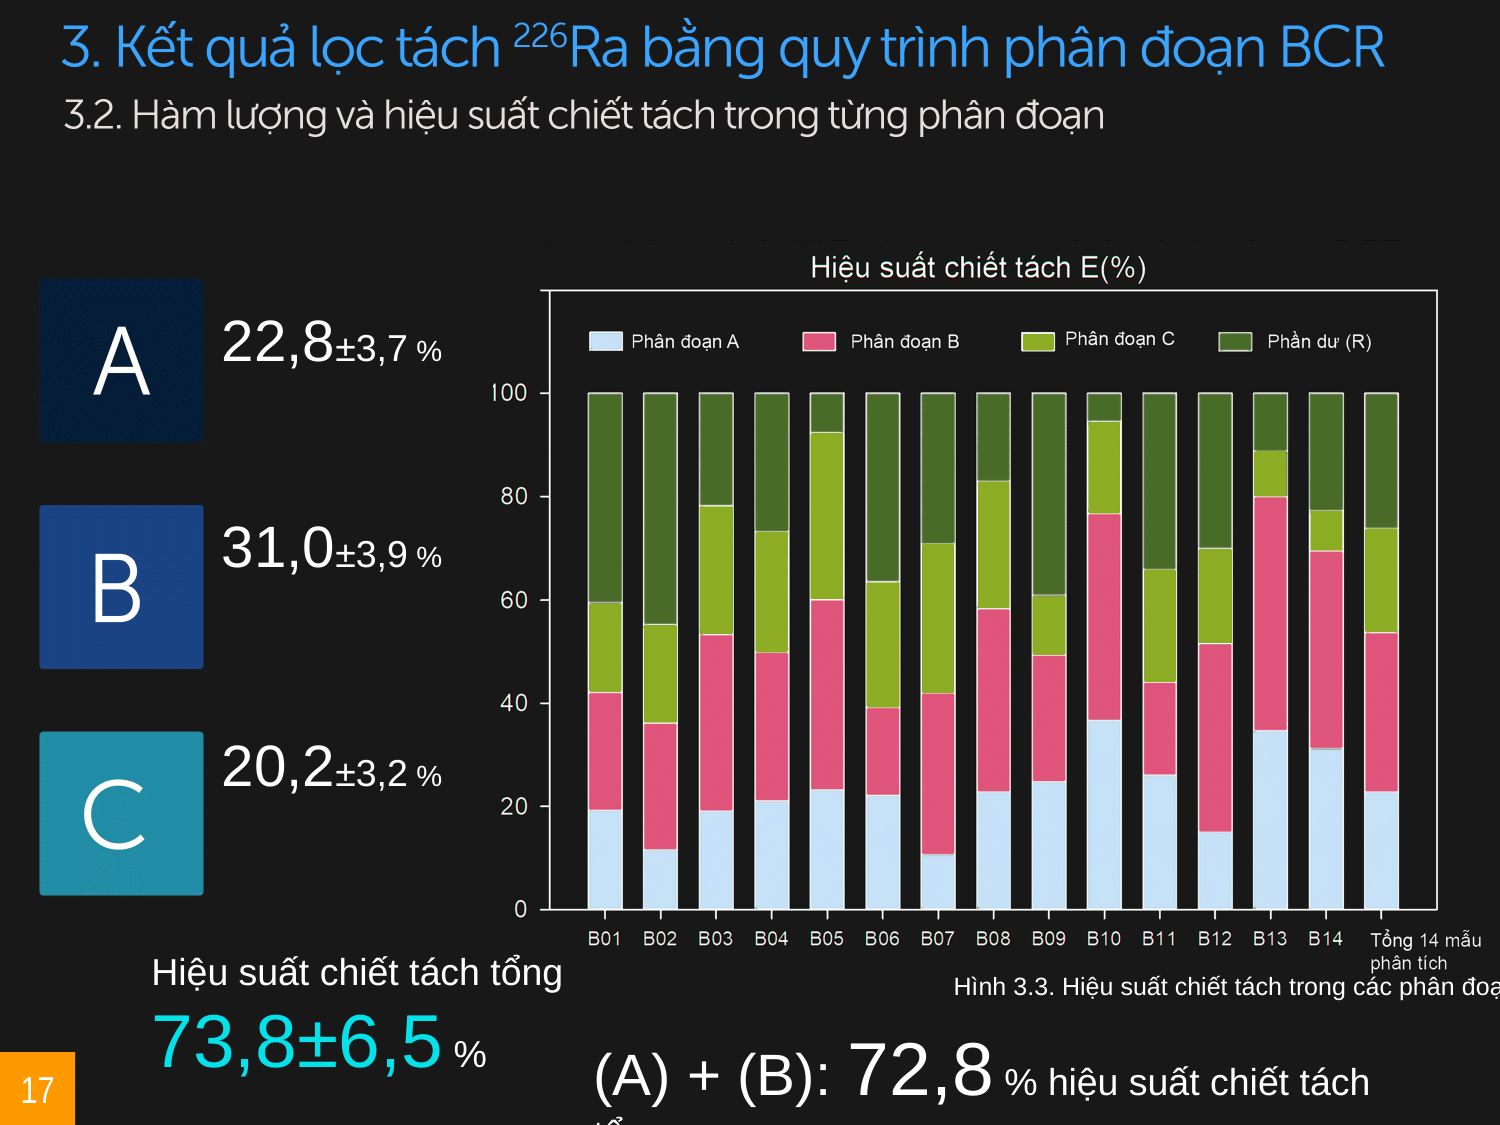

22,8±3,7 %
31,0±3,9 %
20,2±3,2 %
Hiệu suất chiết tách tổng 73,8±6,5 %
Hình 3.3. Hiệu suất chiết tách trong các phân đoạn
(A) + (B): 72,8 % hiệu suất chiết tách tổng
17